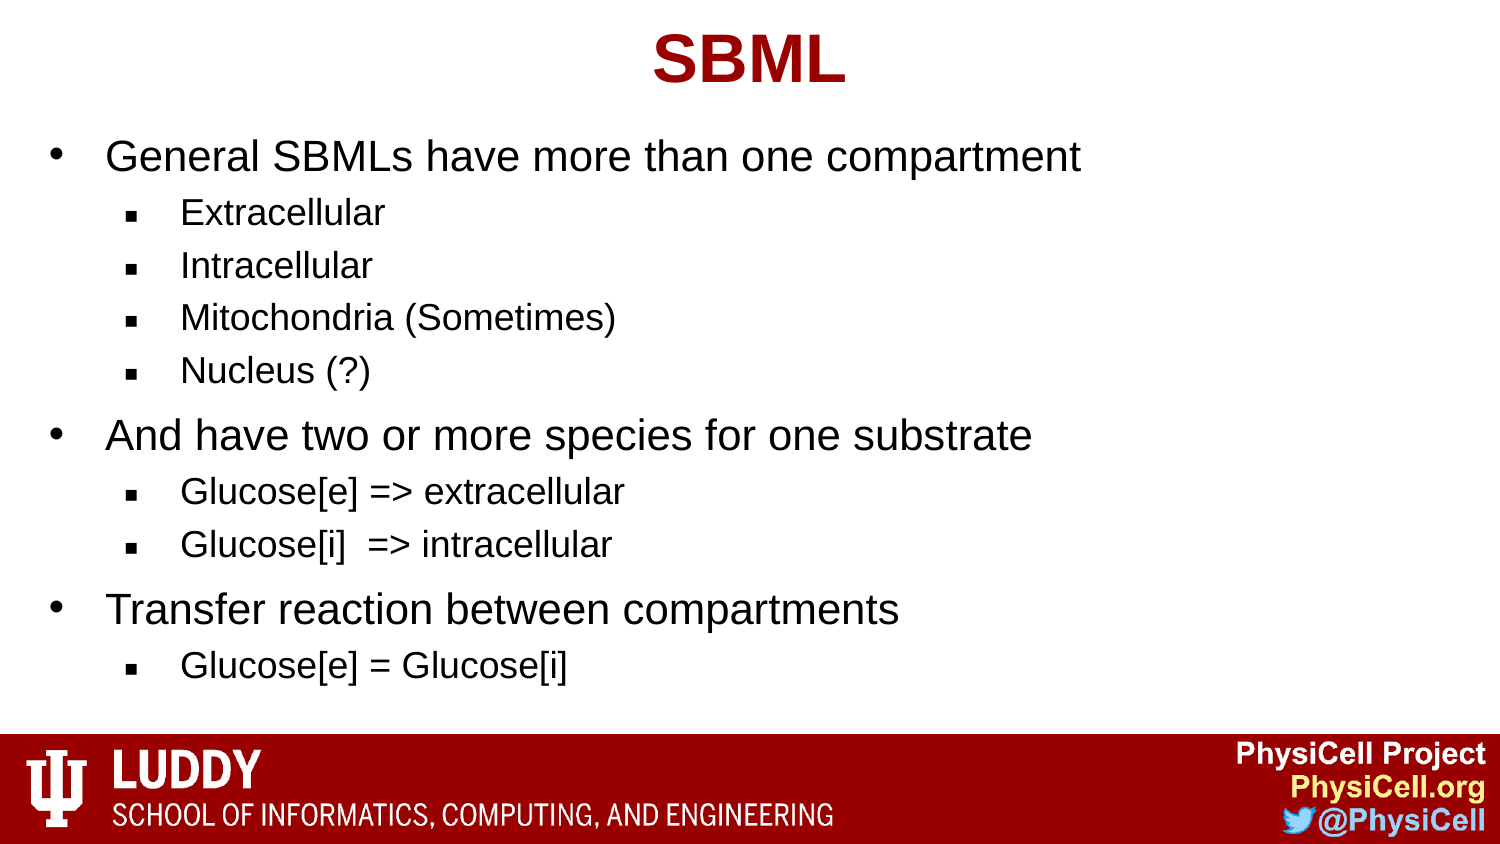

# SBML
General SBMLs have more than one compartment
Extracellular
Intracellular
Mitochondria (Sometimes)
Nucleus (?)
And have two or more species for one substrate
Glucose[e] => extracellular
Glucose[i]  => intracellular
Transfer reaction between compartments
Glucose[e] = Glucose[i]